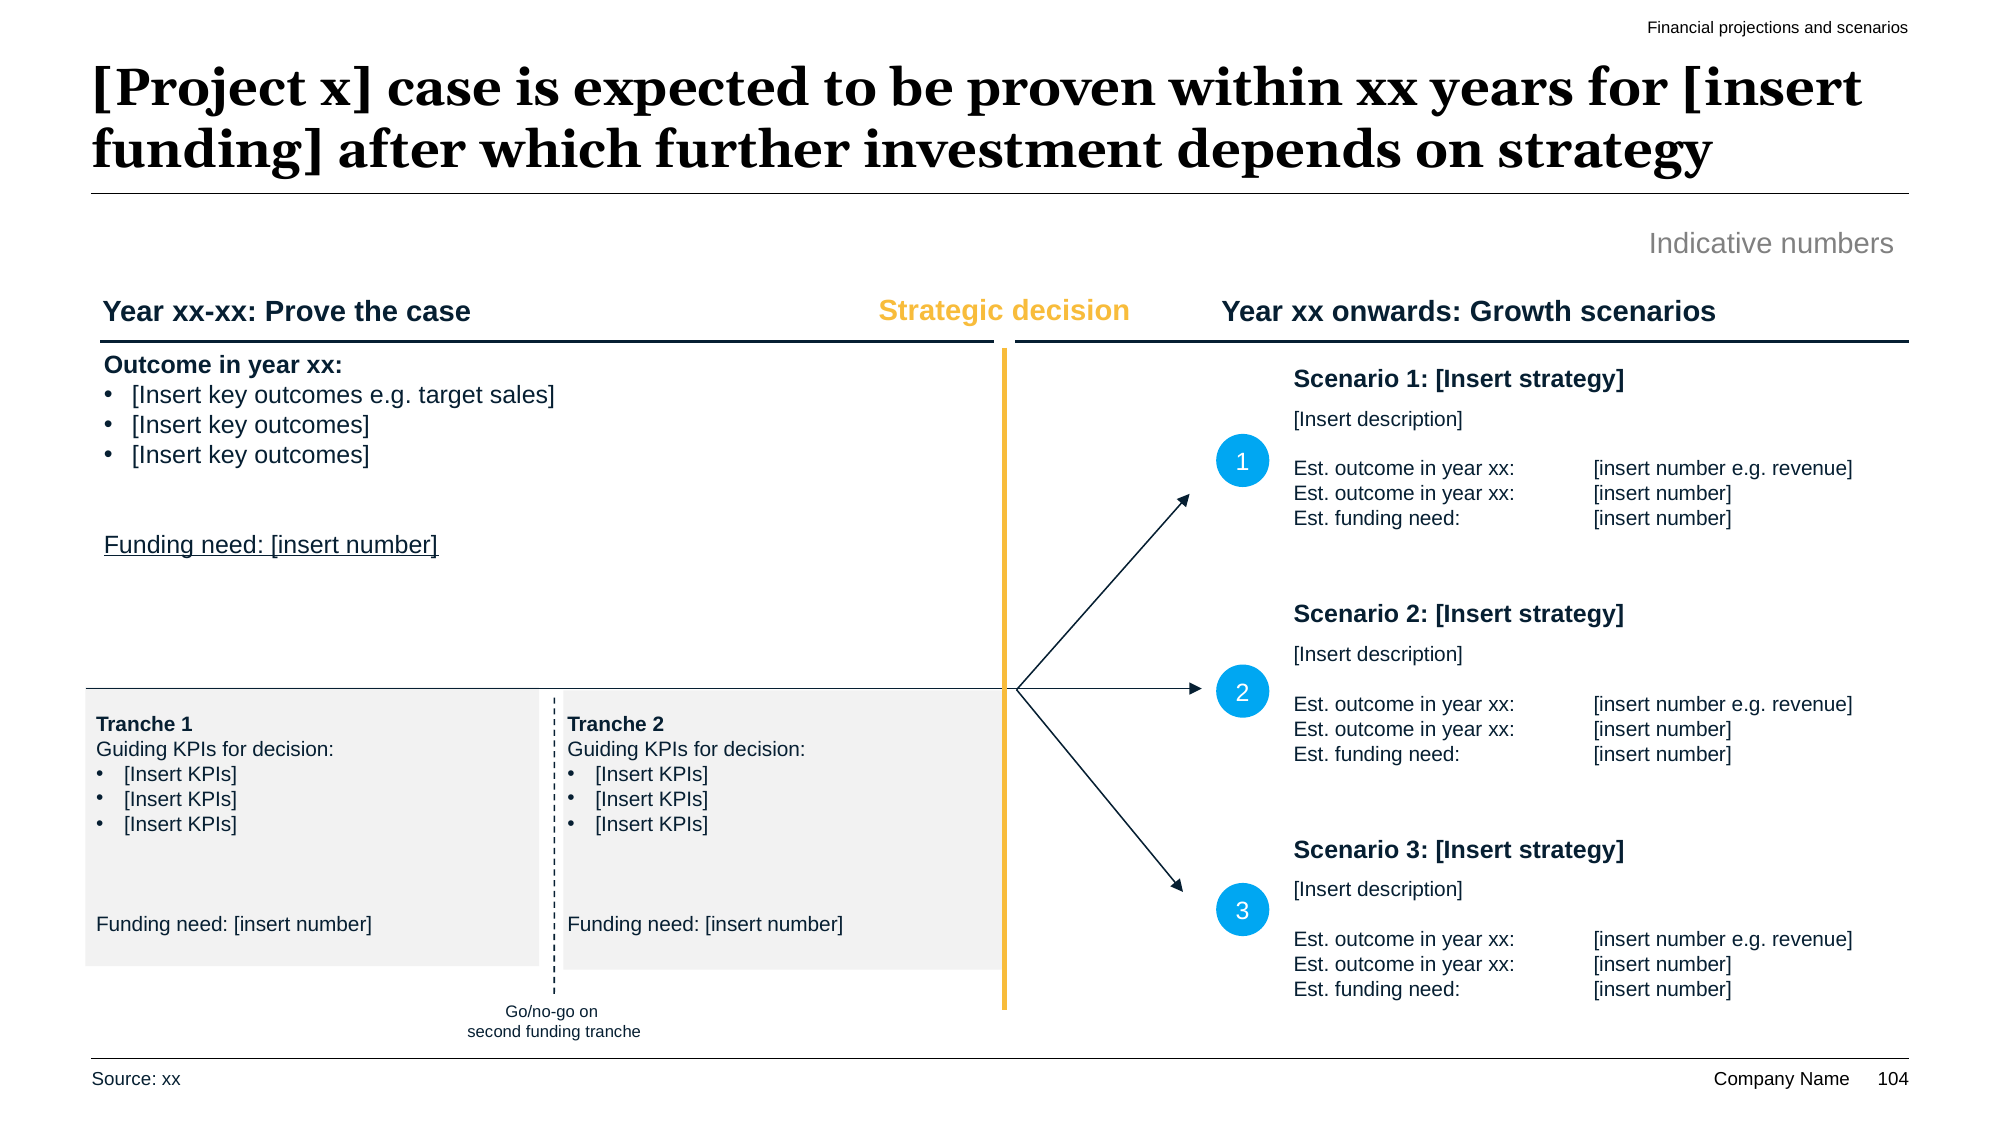

Financial projections and scenarios
# [Project x] case is expected to be proven within xx years for [insert funding] after which further investment depends on strategy
Indicative numbers
Strategic decision
Year xx-xx: Prove the case
Year xx onwards: Growth scenarios
Outcome in year xx:
[Insert key outcomes e.g. target sales]
[Insert key outcomes]
[Insert key outcomes]

Funding need: [insert number]
Scenario 1: [Insert strategy]
[Insert description]

Est. outcome in year xx:	[insert number e.g. revenue]
Est. outcome in year xx:	[insert number]
Est. funding need:	[insert number]
1
Scenario 2: [Insert strategy]
[Insert description]

Est. outcome in year xx:	[insert number e.g. revenue]
Est. outcome in year xx:	[insert number]
Est. funding need:	[insert number]
2

Tranche 1
Guiding KPIs for decision:
[Insert KPIs]
[Insert KPIs]
[Insert KPIs]

Funding need: [insert number]
Tranche 2
Guiding KPIs for decision:
[Insert KPIs]
[Insert KPIs]
[Insert KPIs]

Funding need: [insert number]
Scenario 3: [Insert strategy]
[Insert description]

Est. outcome in year xx:	[insert number e.g. revenue]
Est. outcome in year xx:	[insert number]
Est. funding need:	[insert number]
3
Go/no-go on
second funding tranche
Source: xx